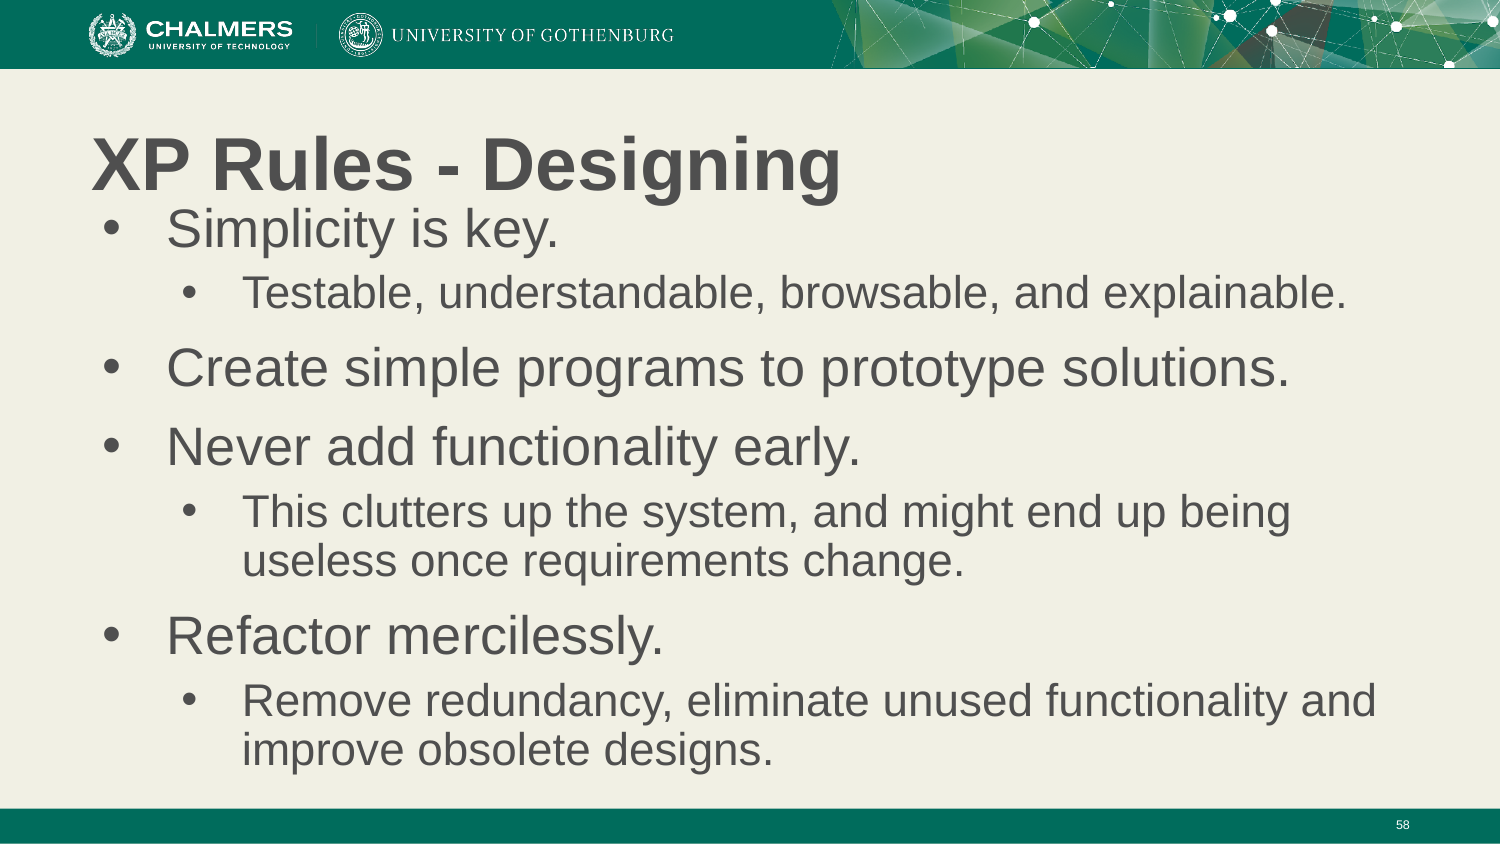

# XP Rules - Designing
Simplicity is key.
Testable, understandable, browsable, and explainable.
Create simple programs to prototype solutions.
Never add functionality early.
This clutters up the system, and might end up being useless once requirements change.
Refactor mercilessly.
Remove redundancy, eliminate unused functionality and improve obsolete designs.
58